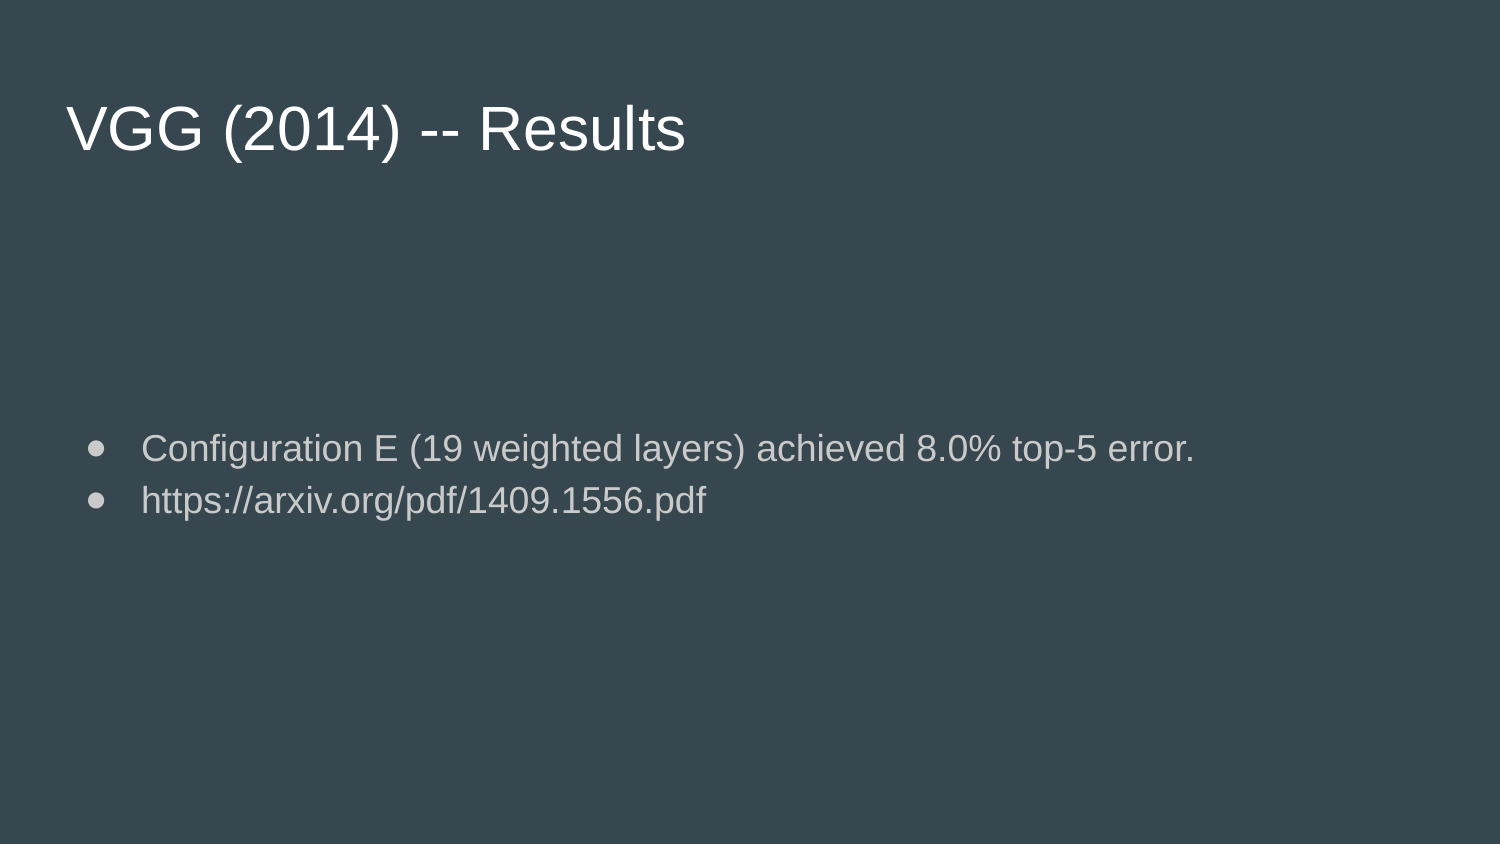

# VGG (2014) -- Results
Configuration E (19 weighted layers) achieved 8.0% top-5 error.
https://arxiv.org/pdf/1409.1556.pdf